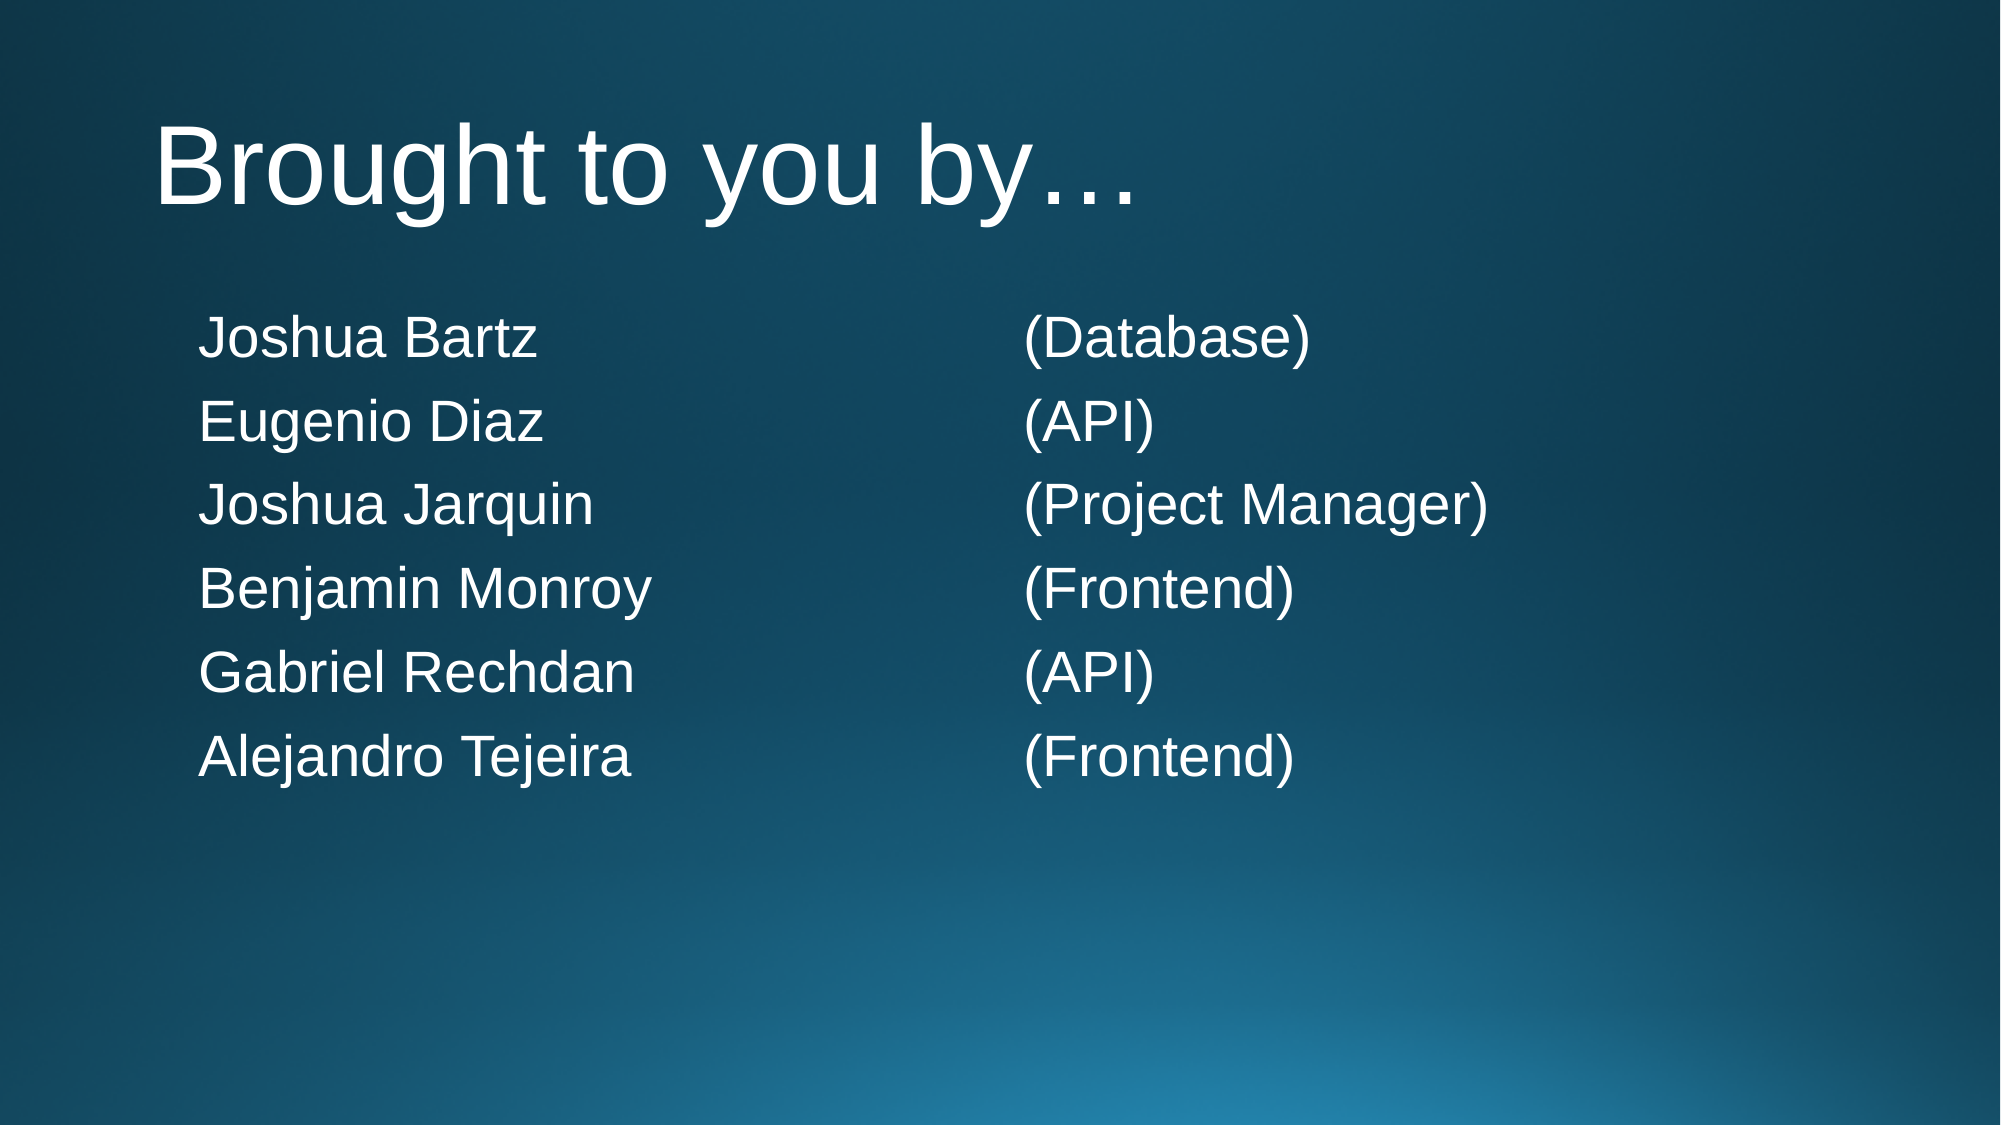

# Brought to you by…
Joshua Bartz
Eugenio Diaz
Joshua Jarquin
Benjamin Monroy
Gabriel Rechdan
Alejandro Tejeira

(Database)
(API)
(Project Manager)
(Frontend)
(API)
(Frontend)